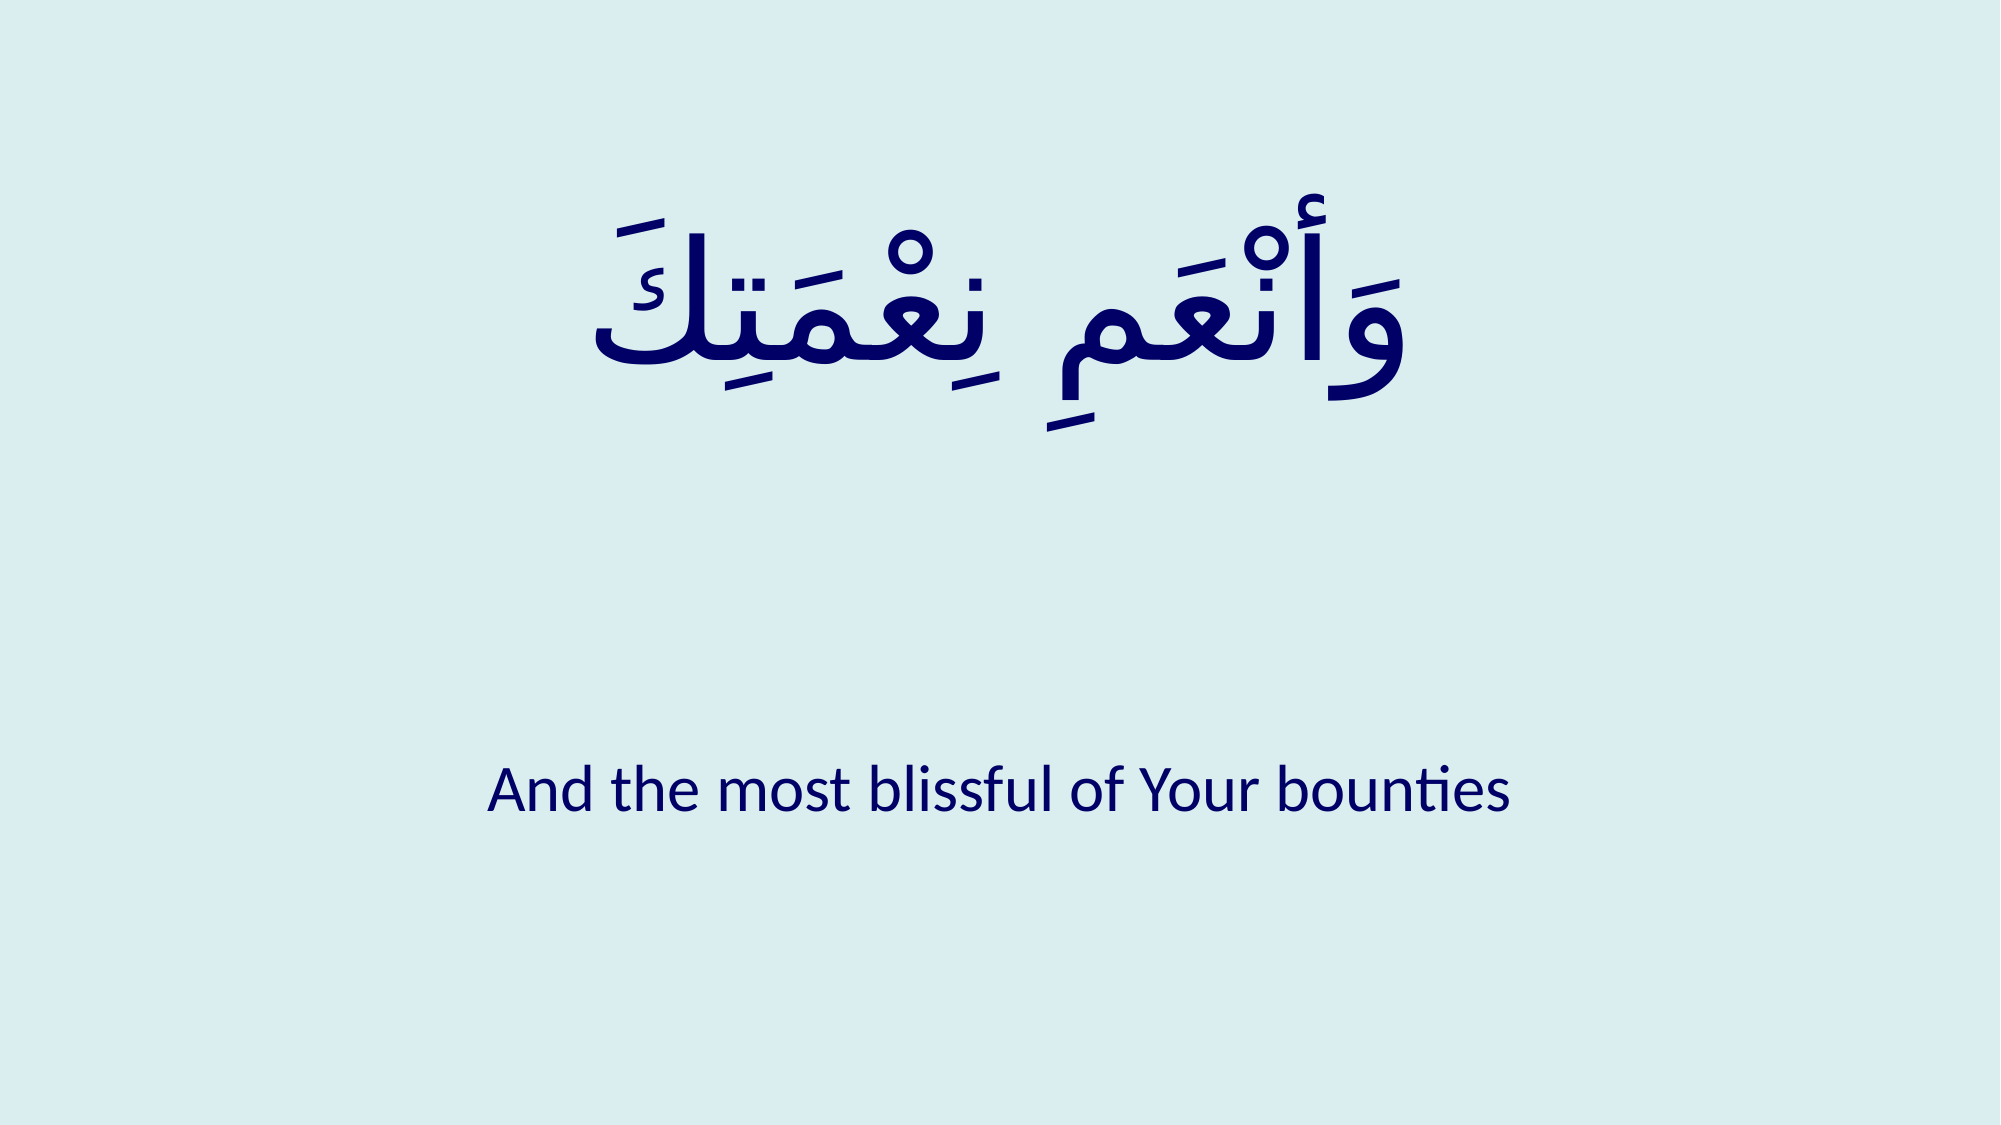

# وَأنْعَمِ نِعْمَتِكَ
And the most blissful of Your bounties